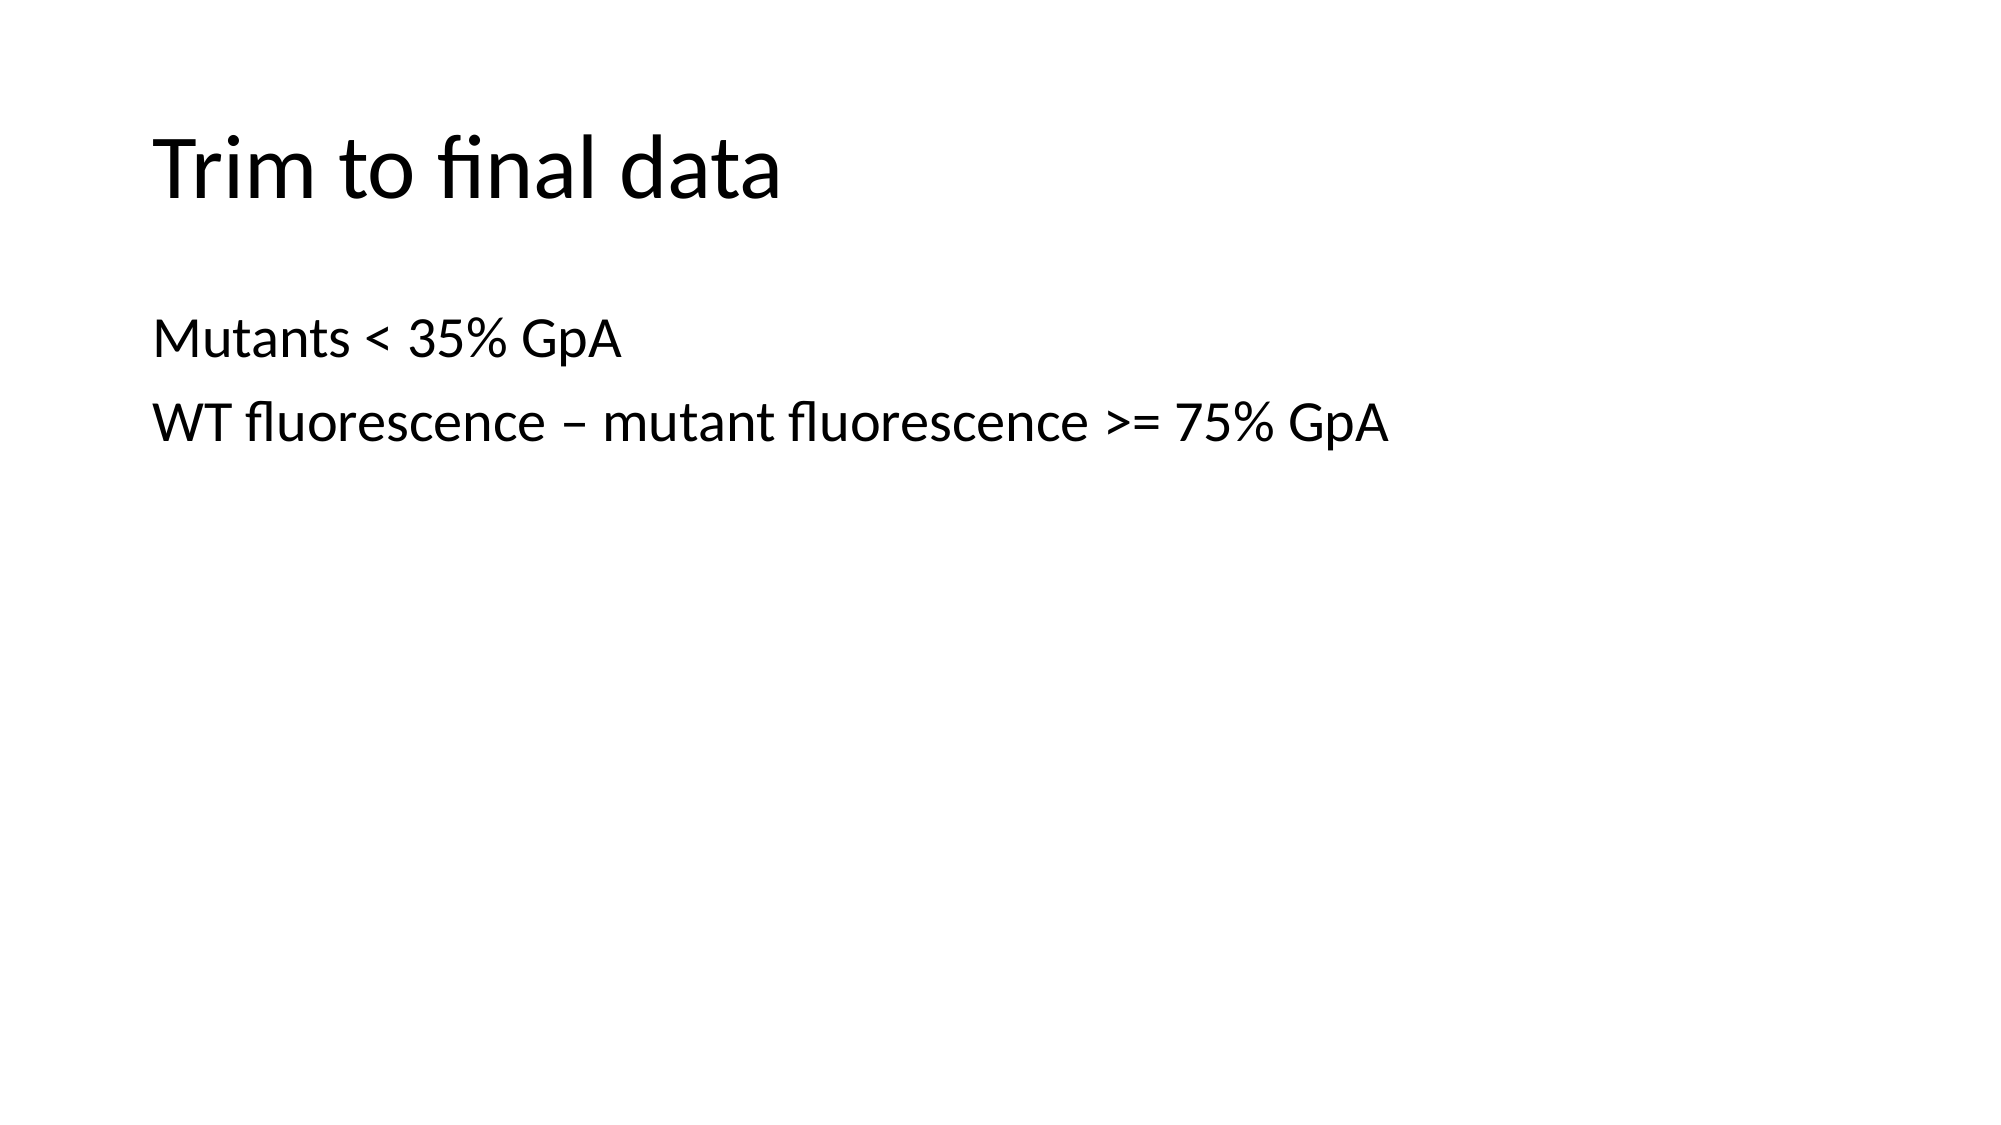

# Trim to final data
Mutants < 35% GpA
WT fluorescence – mutant fluorescence >= 75% GpA